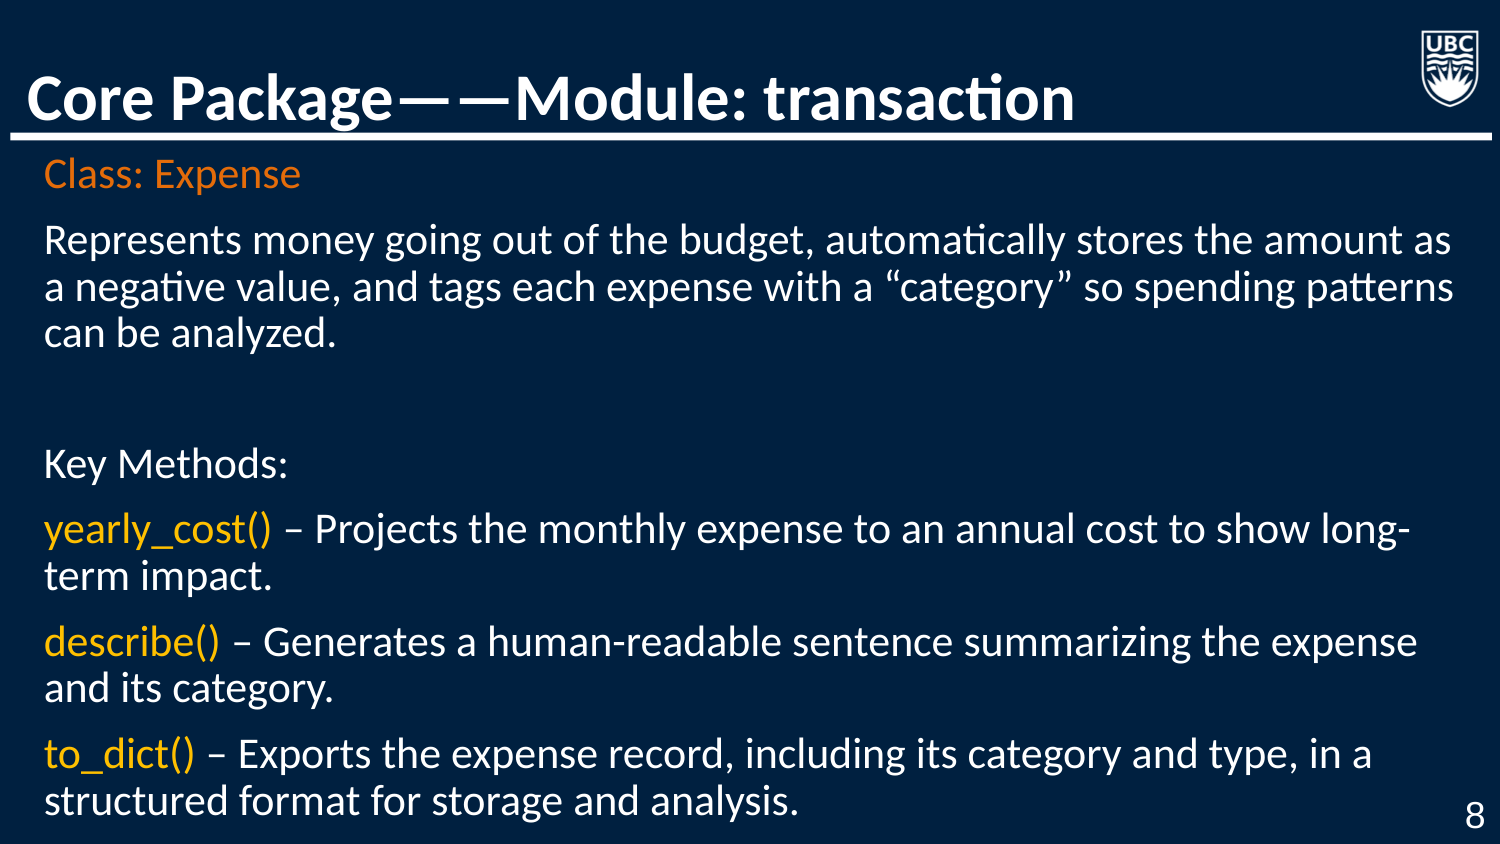

# Core Package——Module: transaction
Class: Expense
Represents money going out of the budget, automatically stores the amount as a negative value, and tags each expense with a “category” so spending patterns can be analyzed.

Key Methods:
yearly_cost() – Projects the monthly expense to an annual cost to show long-term impact.
describe() – Generates a human-readable sentence summarizing the expense and its category.
to_dict() – Exports the expense record, including its category and type, in a structured format for storage and analysis.